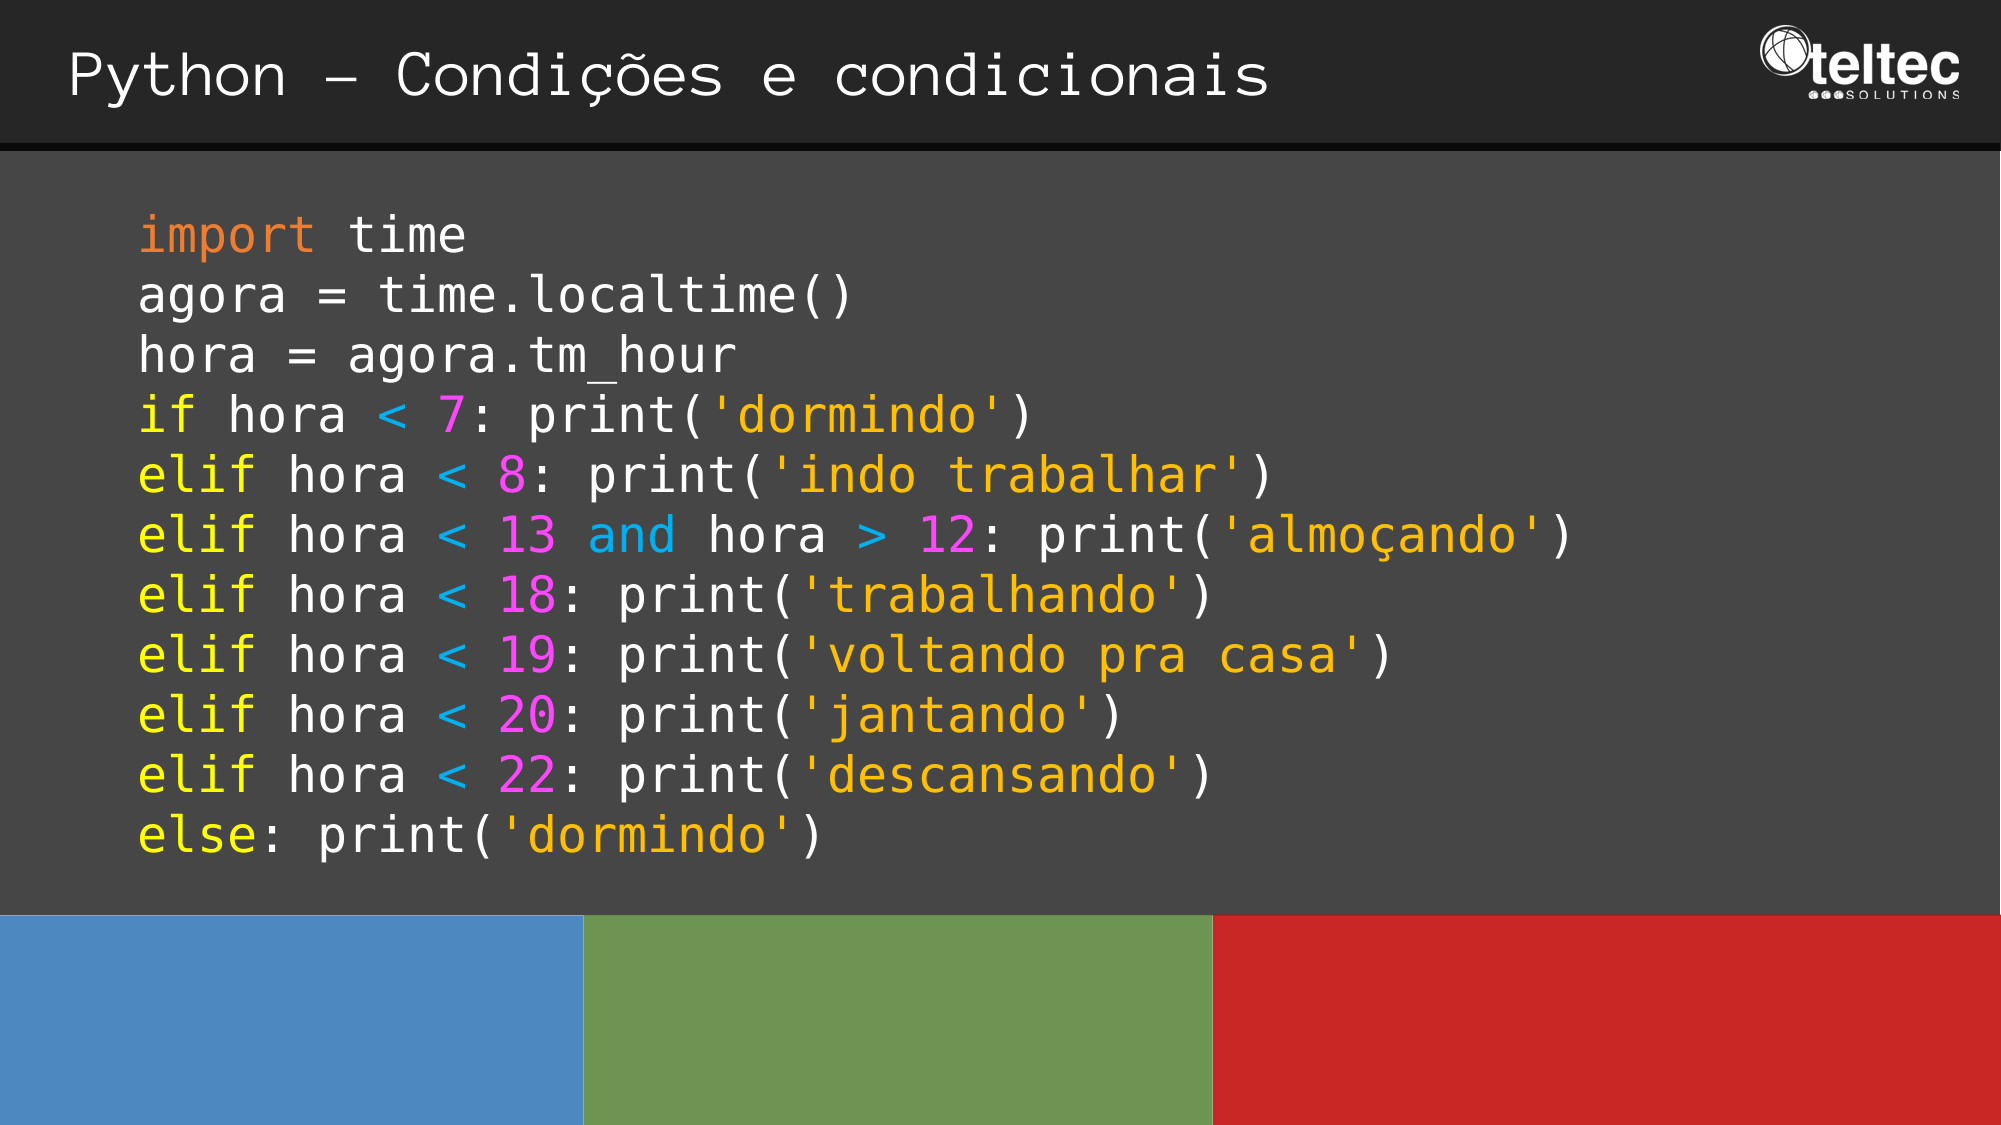

Python – Condições e condicionais
import time
agora = time.localtime()
hora = agora.tm_hour
if hora < 7: print('dormindo')
elif hora < 8: print('indo trabalhar')
elif hora < 13 and hora > 12: print('almoçando')
elif hora < 18: print('trabalhando')
elif hora < 19: print('voltando pra casa')
elif hora < 20: print('jantando')
elif hora < 22: print('descansando')
else: print('dormindo')